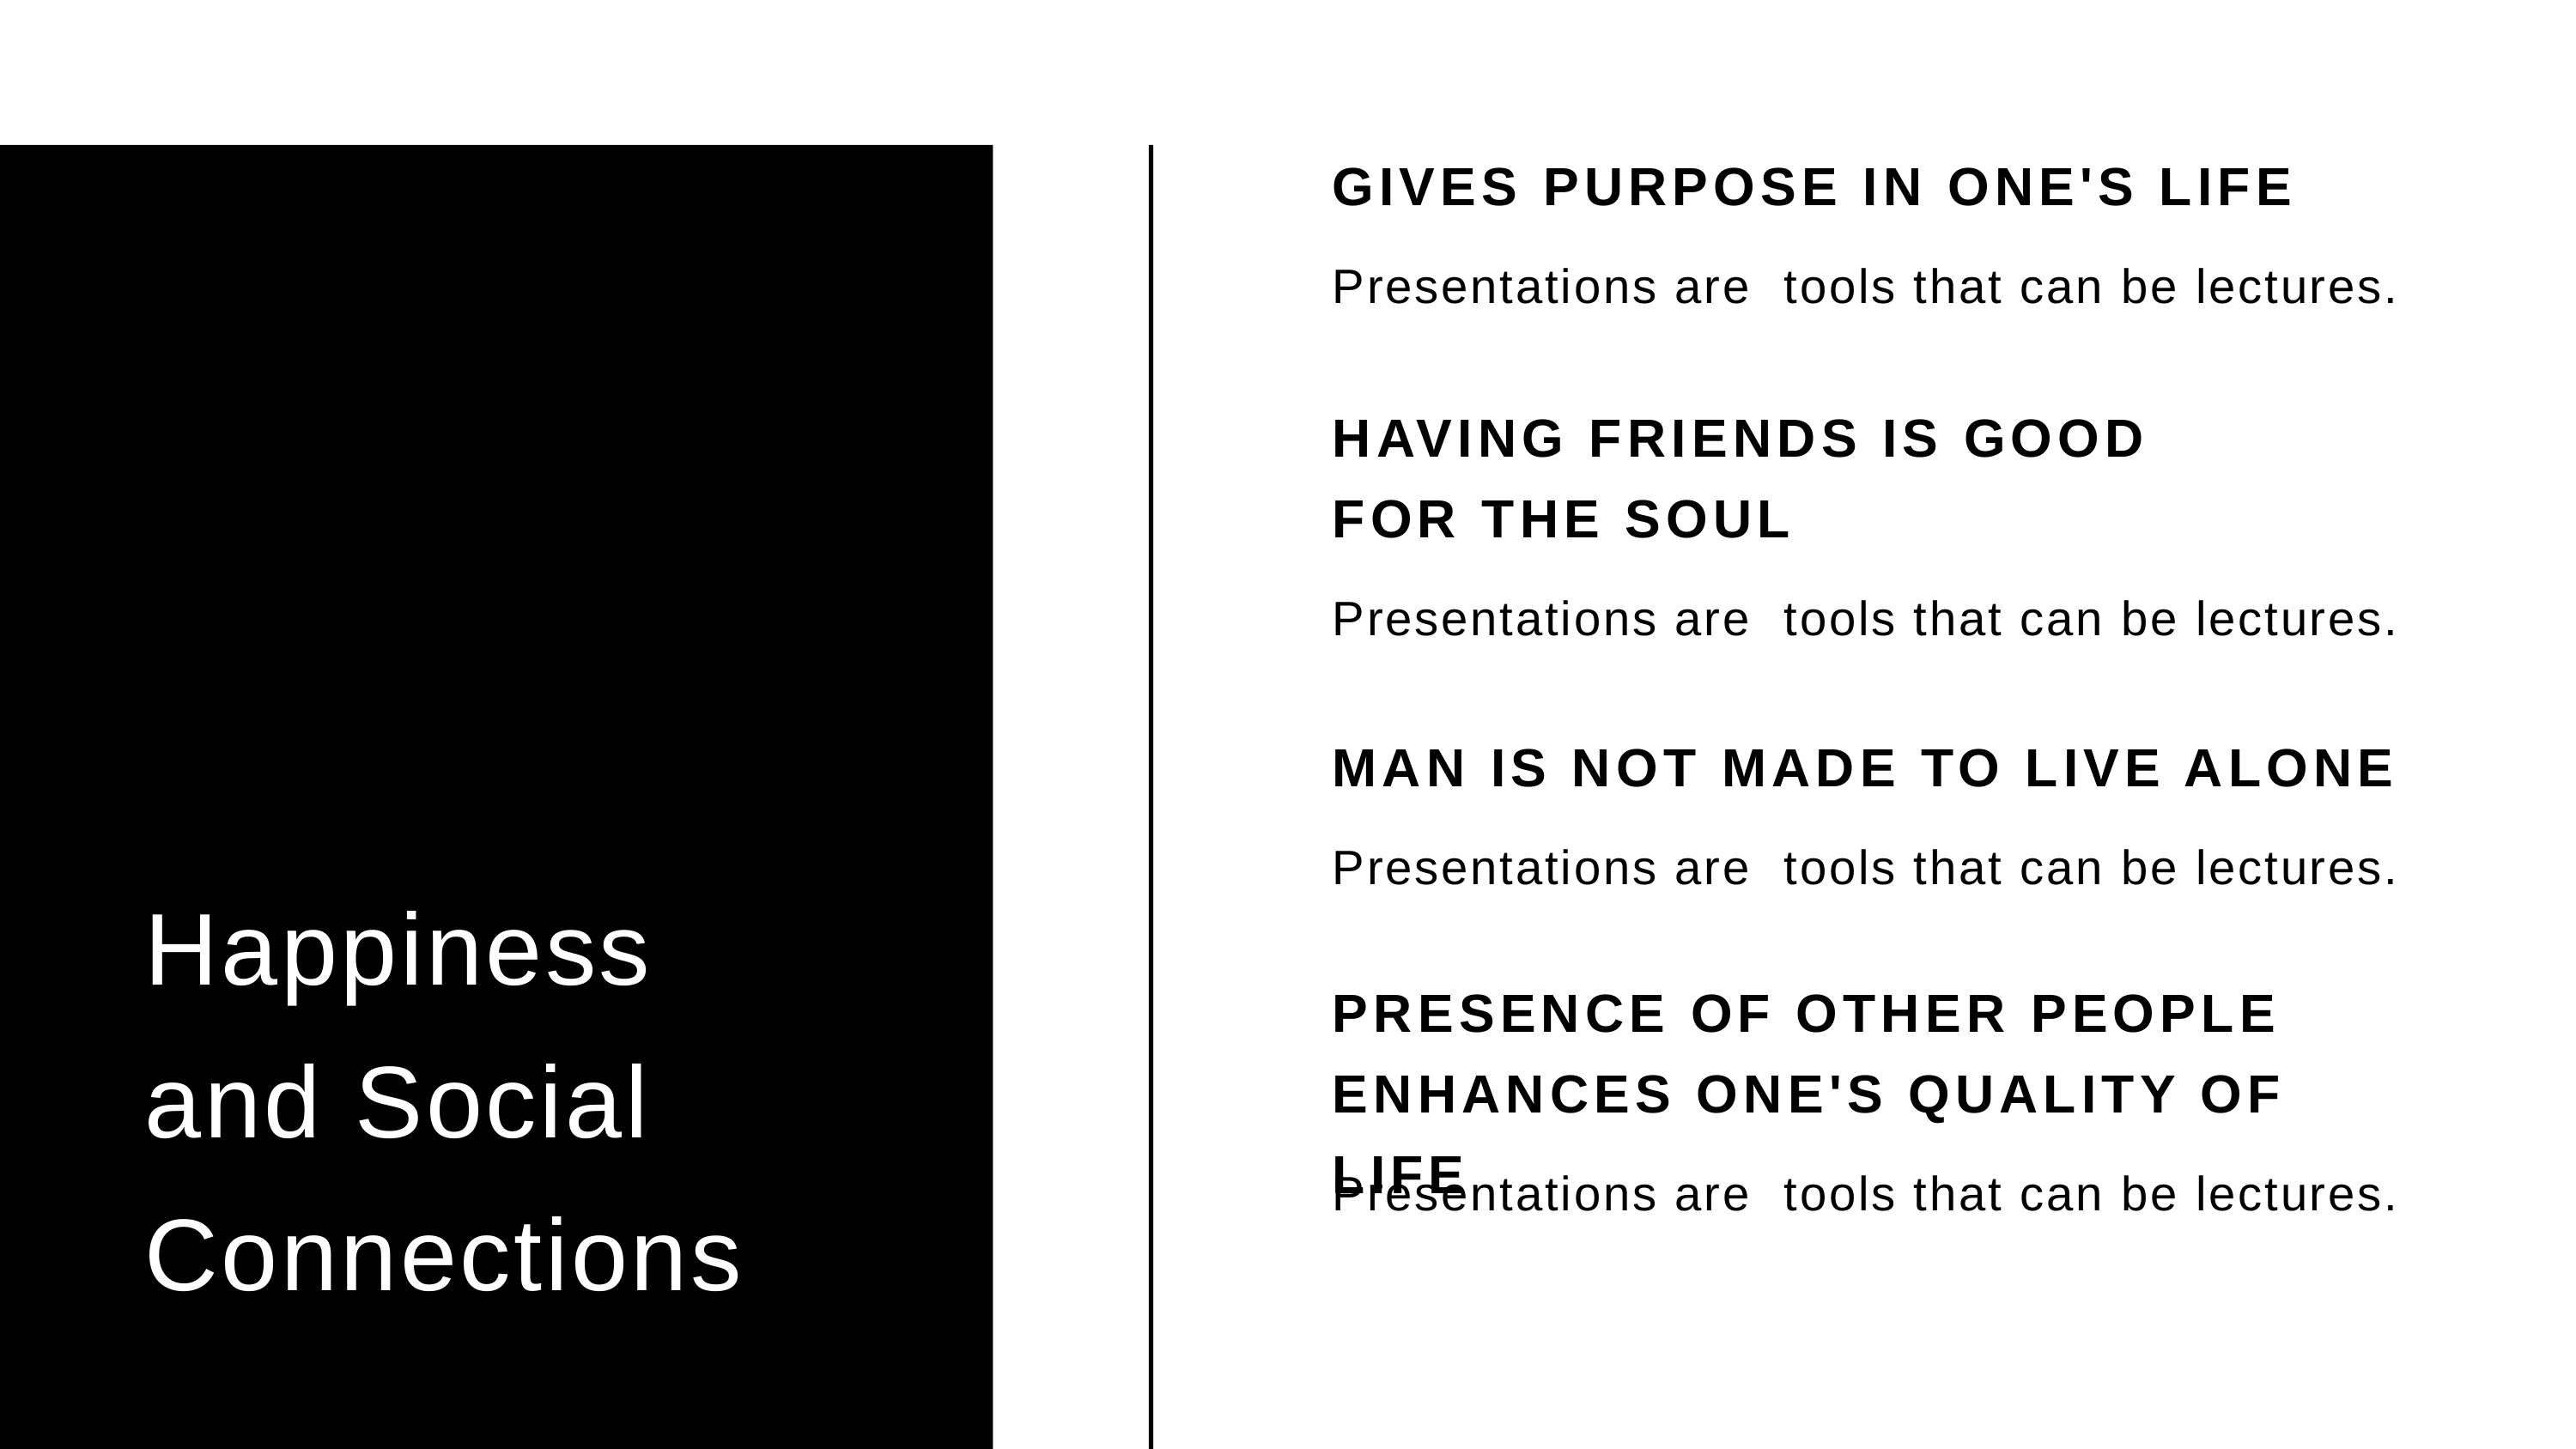

GIVES PURPOSE IN ONE'S LIFE
Presentations are  tools that can be lectures.
HAVING FRIENDS IS GOOD
FOR THE SOUL
Presentations are  tools that can be lectures.
MAN IS NOT MADE TO LIVE ALONE
Presentations are  tools that can be lectures.
PRESENCE OF OTHER PEOPLE ENHANCES ONE'S QUALITY OF LIFE
Presentations are  tools that can be lectures.
Happiness
and Social Connections